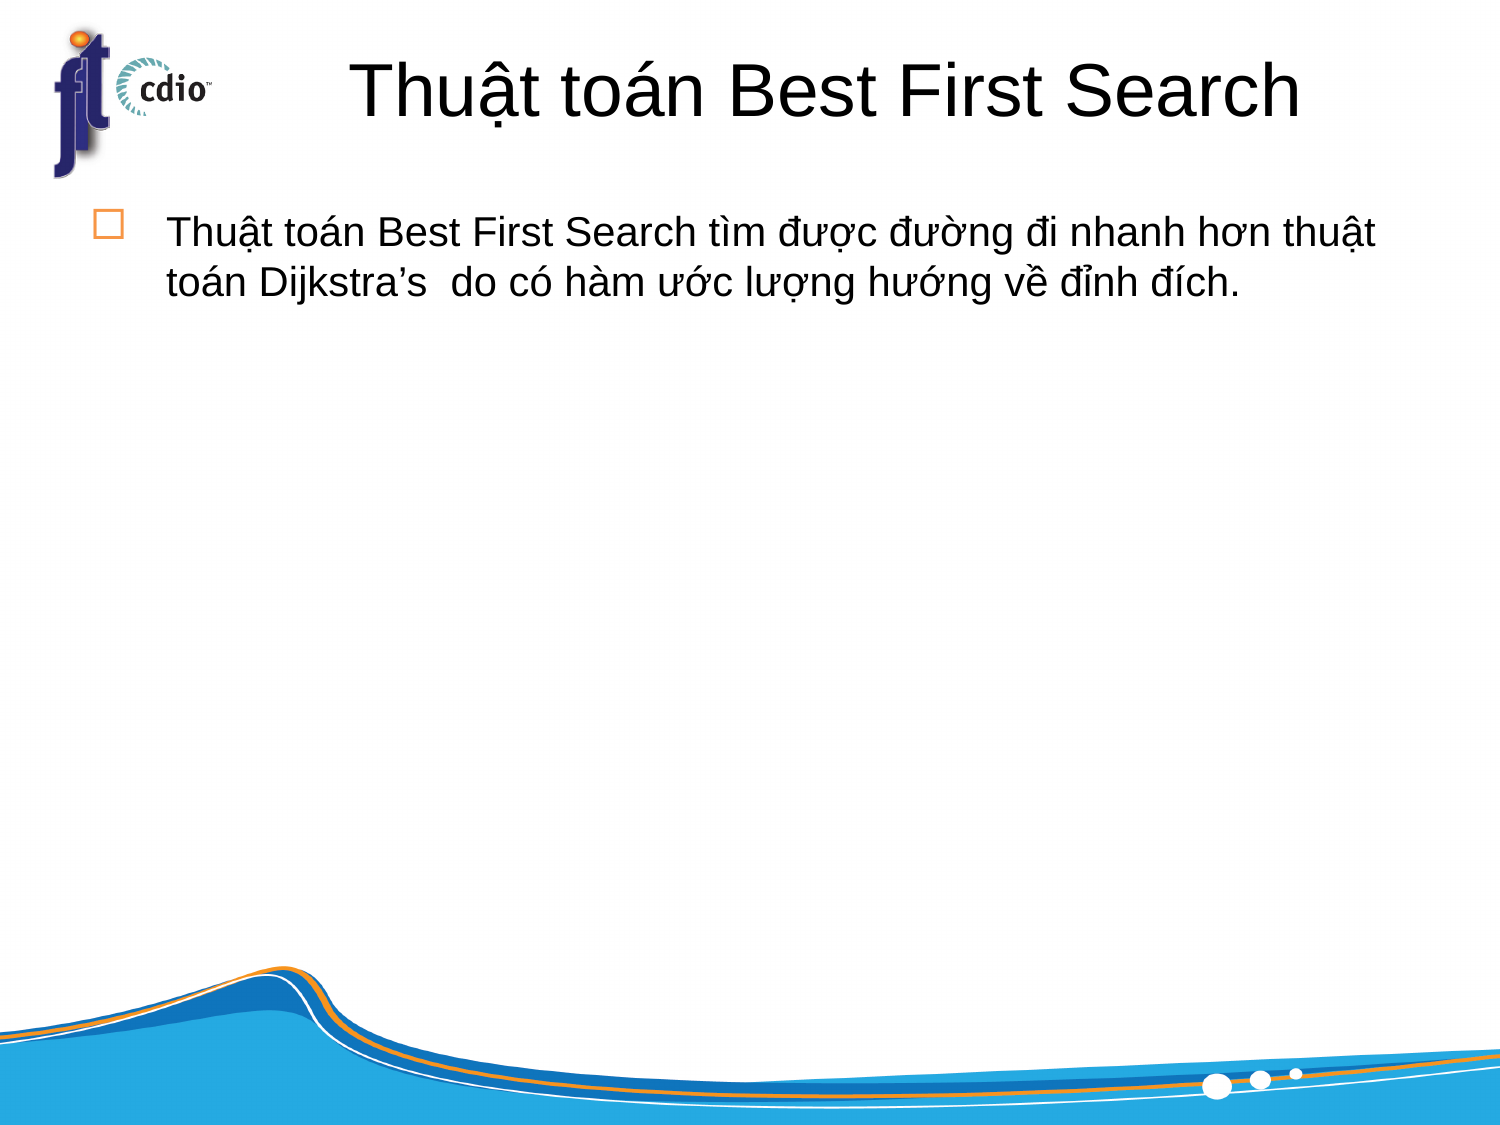

# Thuật toán Best First Search
Thuật toán Best First Search tìm được đường đi nhanh hơn thuật toán Dijkstra’s  do có hàm ước lượng hướng về đỉnh đích.